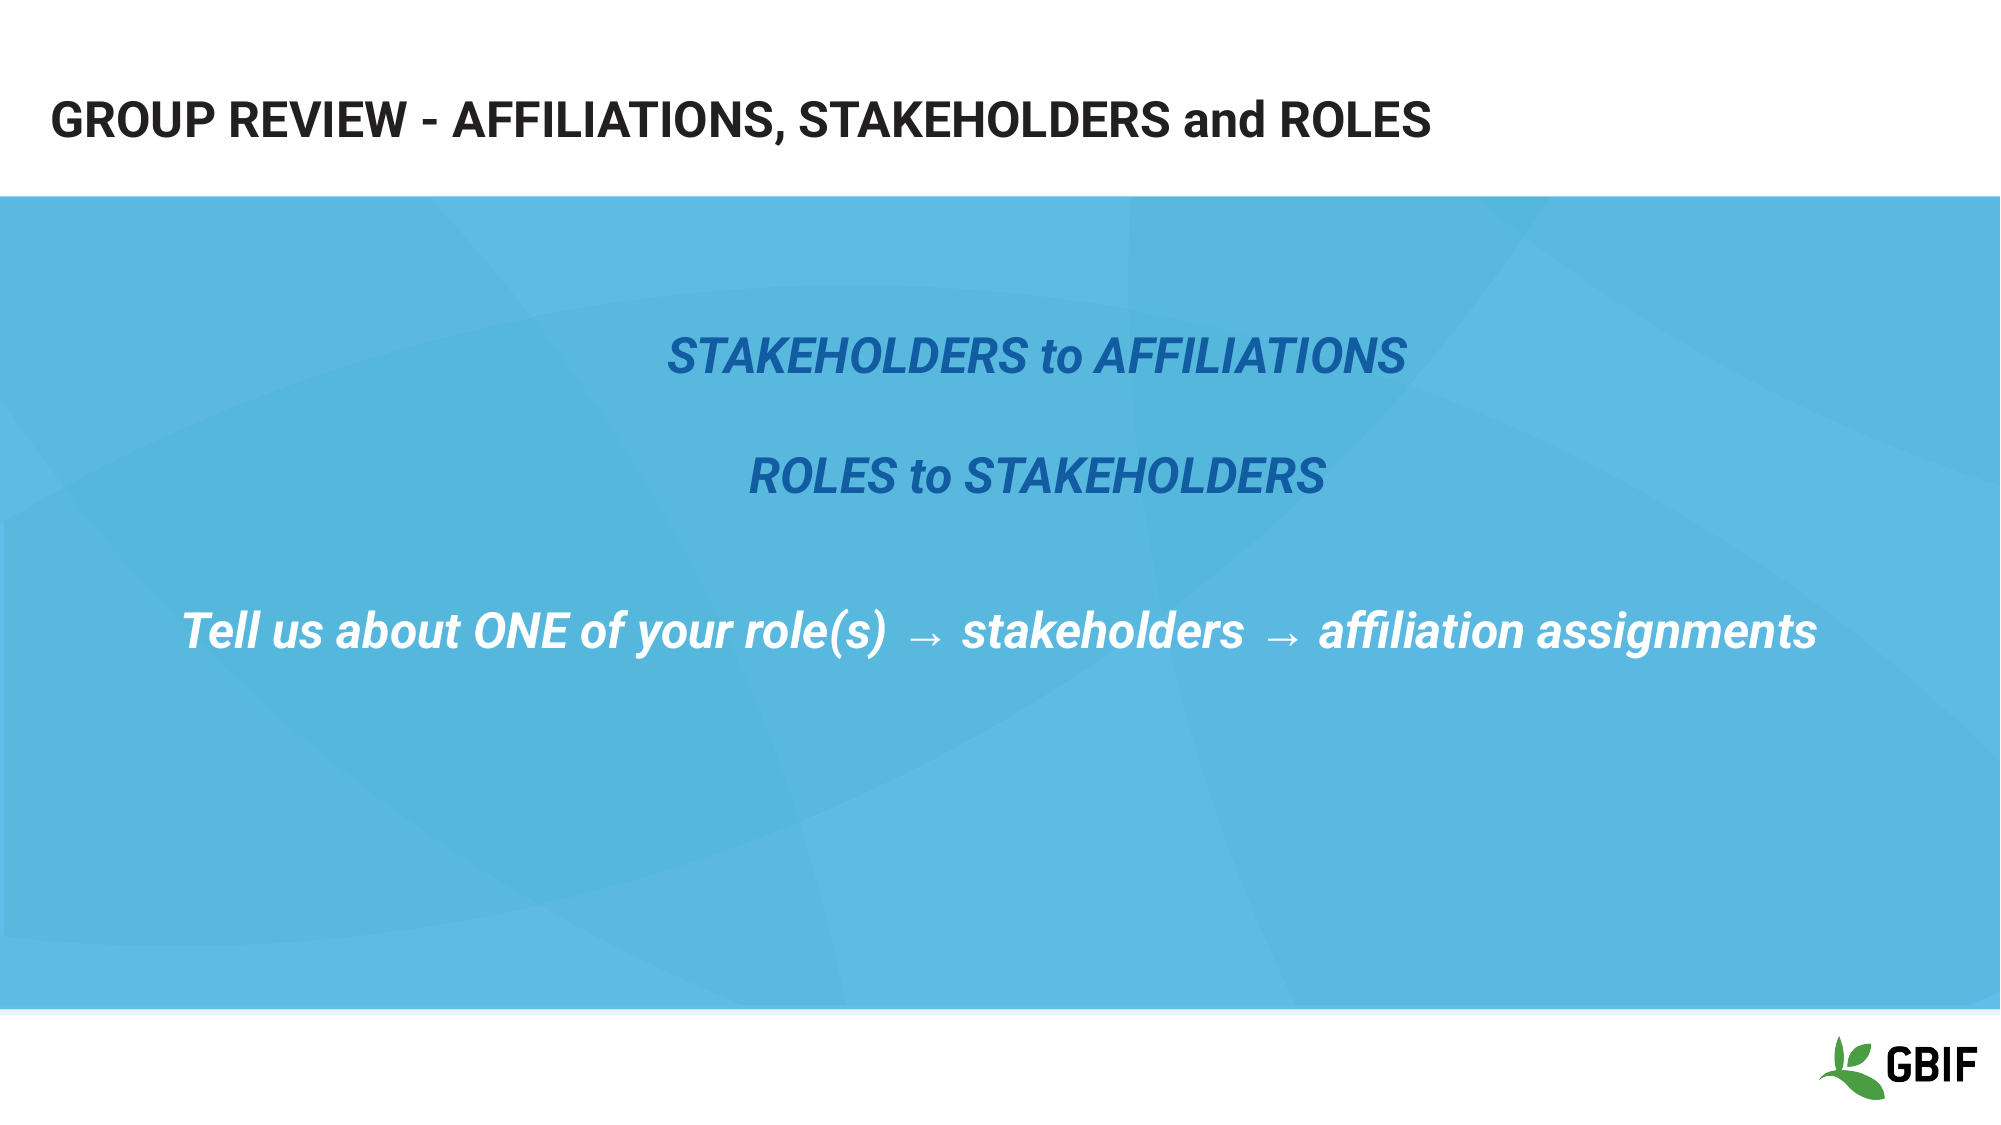

# GROUP REVIEW - AFFILIATIONS, STAKEHOLDERS and ROLES

STAKEHOLDERS to AFFILIATIONS

ROLES to STAKEHOLDERS

Tell us about ONE of your role(s) → stakeholders → affiliation assignments